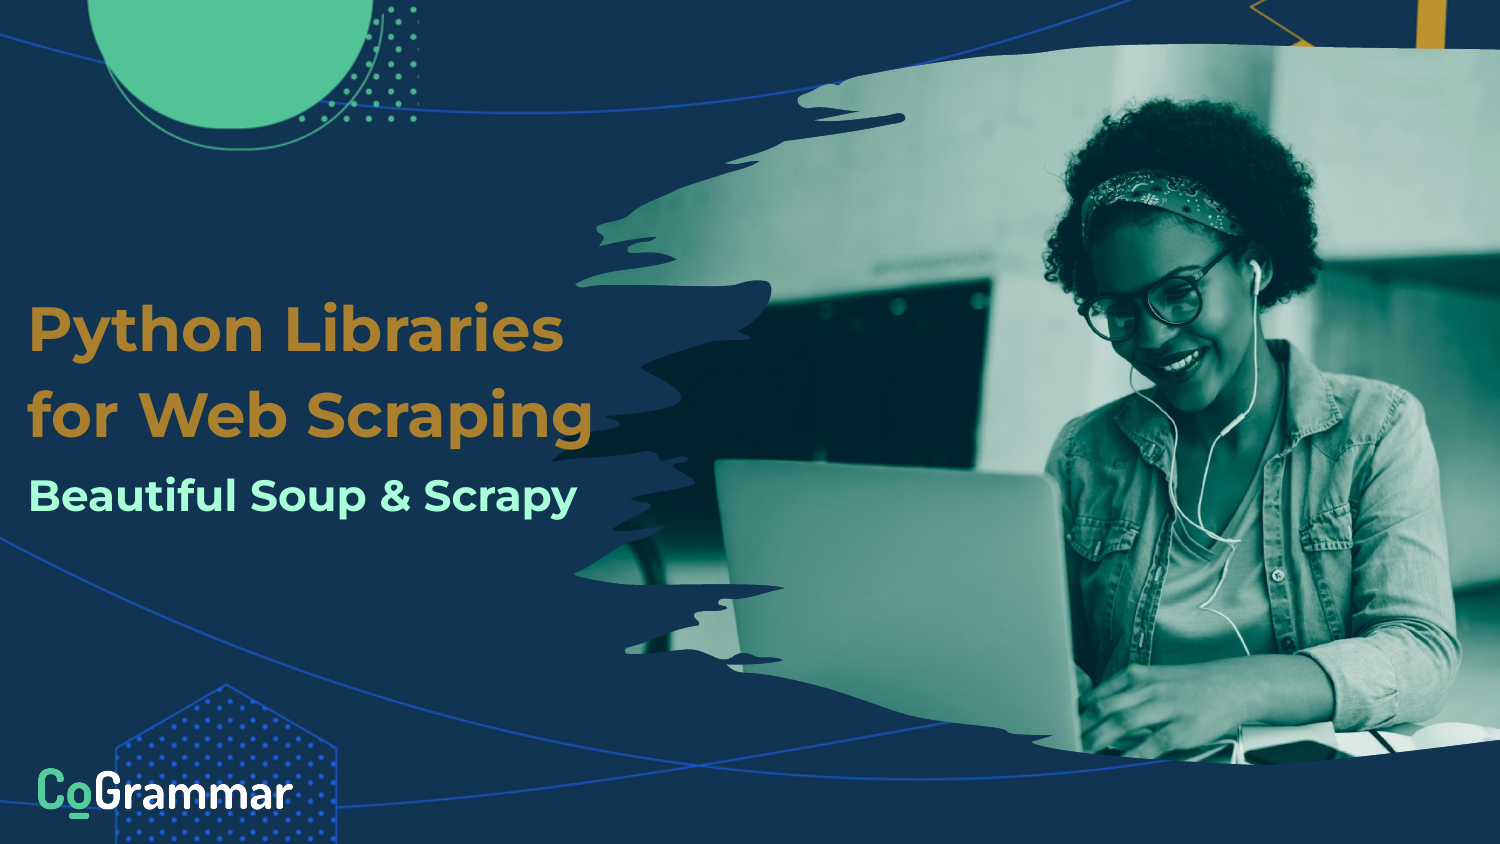

# Python Libraries for Web Scraping
Beautiful Soup & Scrapy